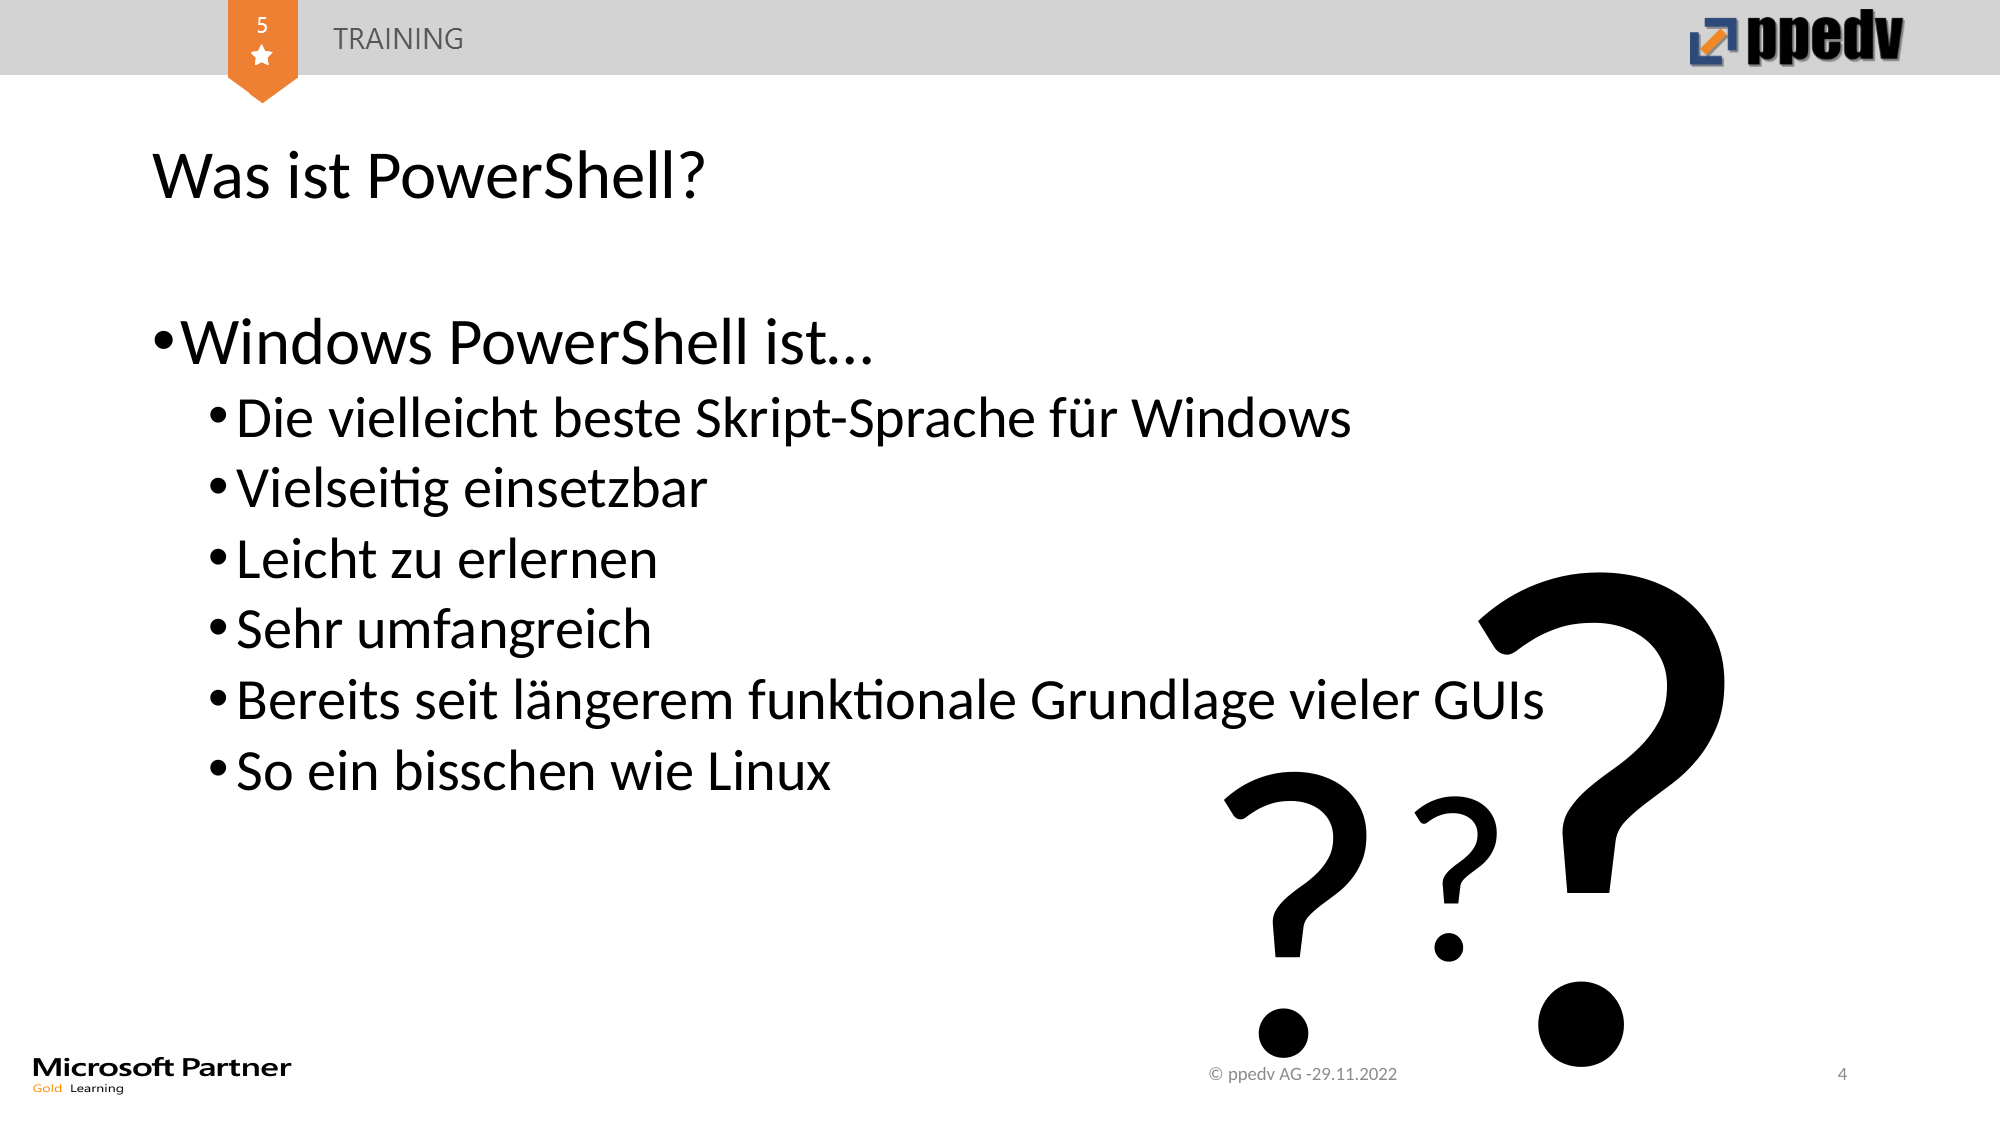

# Was ist PowerShell?
Windows PowerShell ist…
Die vielleicht beste Skript-Sprache für Windows
Vielseitig einsetzbar
Leicht zu erlernen
Sehr umfangreich
Bereits seit längerem funktionale Grundlage vieler GUIs
So ein bisschen wie Linux
?
?
?
© ppedv AG -29.11.2022
4